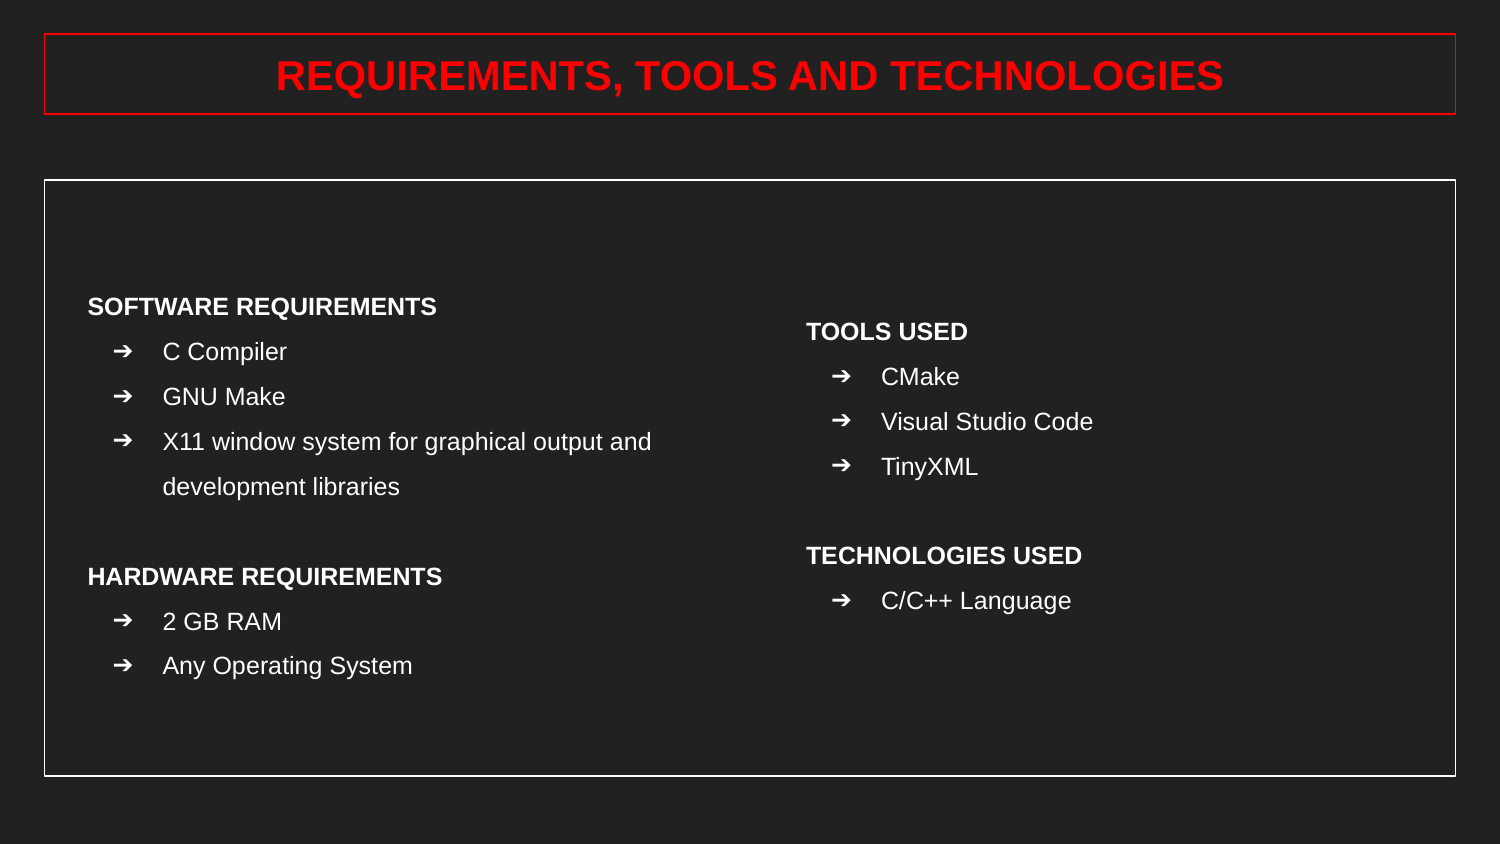

REQUIREMENTS, TOOLS AND TECHNOLOGIES

SOFTWARE REQUIREMENTS
C Compiler
GNU Make
X11 window system for graphical output and development libraries

HARDWARE REQUIREMENTS
2 GB RAM
Any Operating System
TOOLS USED
CMake
Visual Studio Code
TinyXML

TECHNOLOGIES USED
C/C++ Language